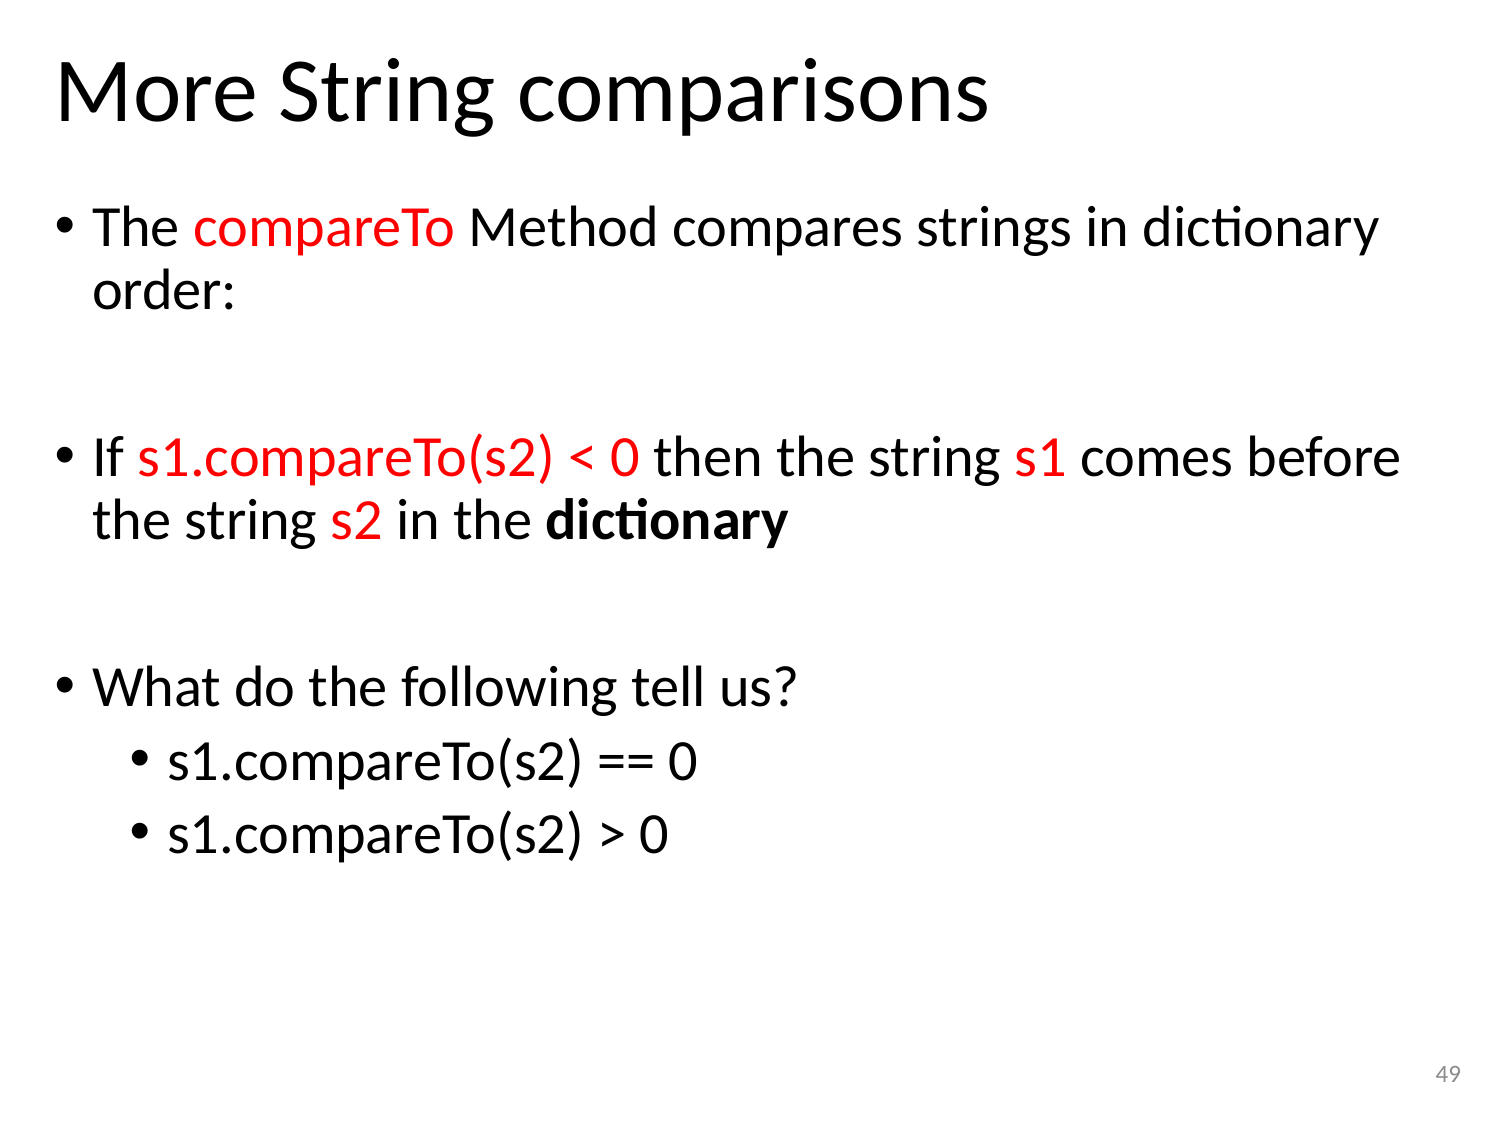

# More String comparisons
The compareTo Method compares strings in dictionary order:

If s1.compareTo(s2) < 0 then the string s1 comes before the string s2 in the dictionary

What do the following tell us?
s1.compareTo(s2) == 0
s1.compareTo(s2) > 0
49